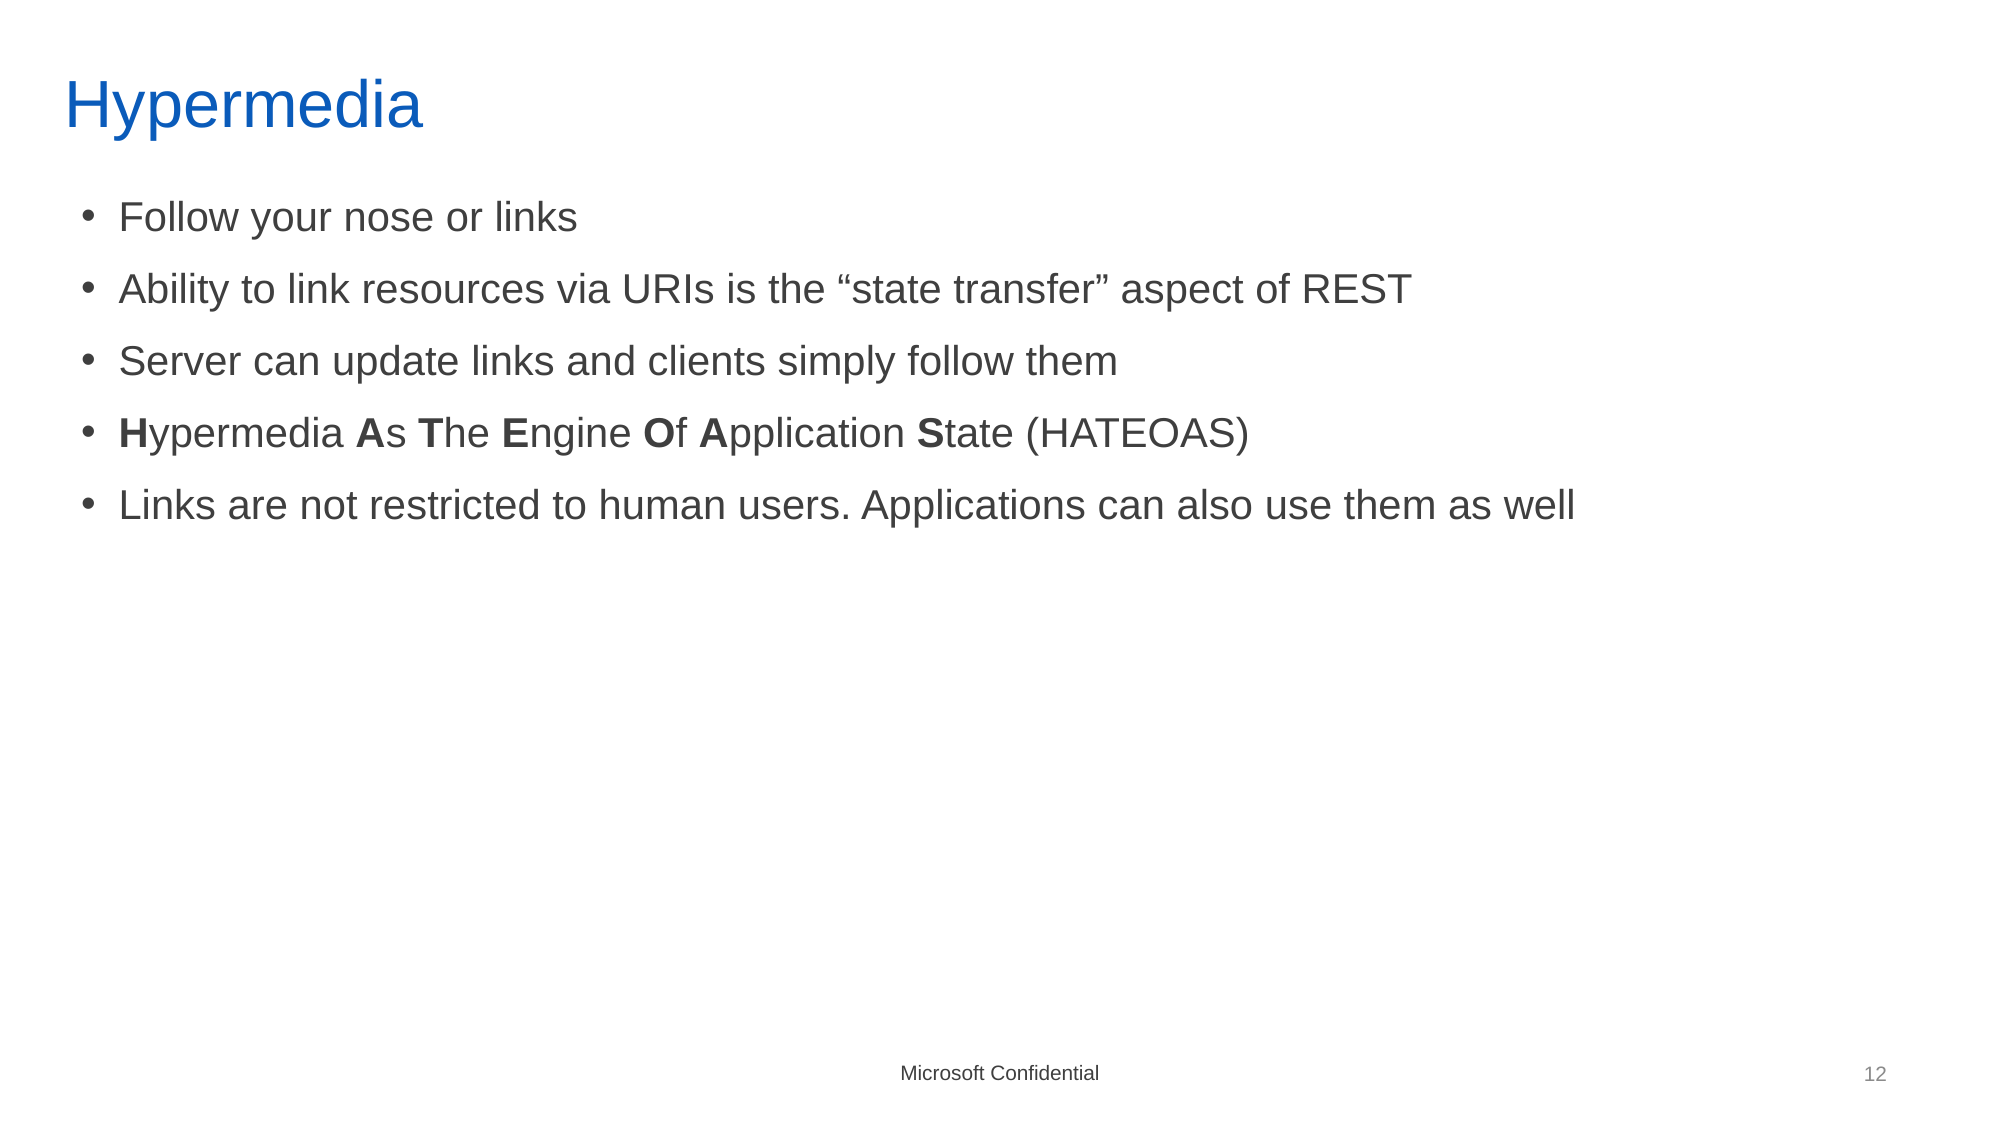

# Hypermedia
Follow your nose or links
Ability to link resources via URIs is the “state transfer” aspect of REST
Server can update links and clients simply follow them
Hypermedia As The Engine Of Application State (HATEOAS)
Links are not restricted to human users. Applications can also use them as well

12